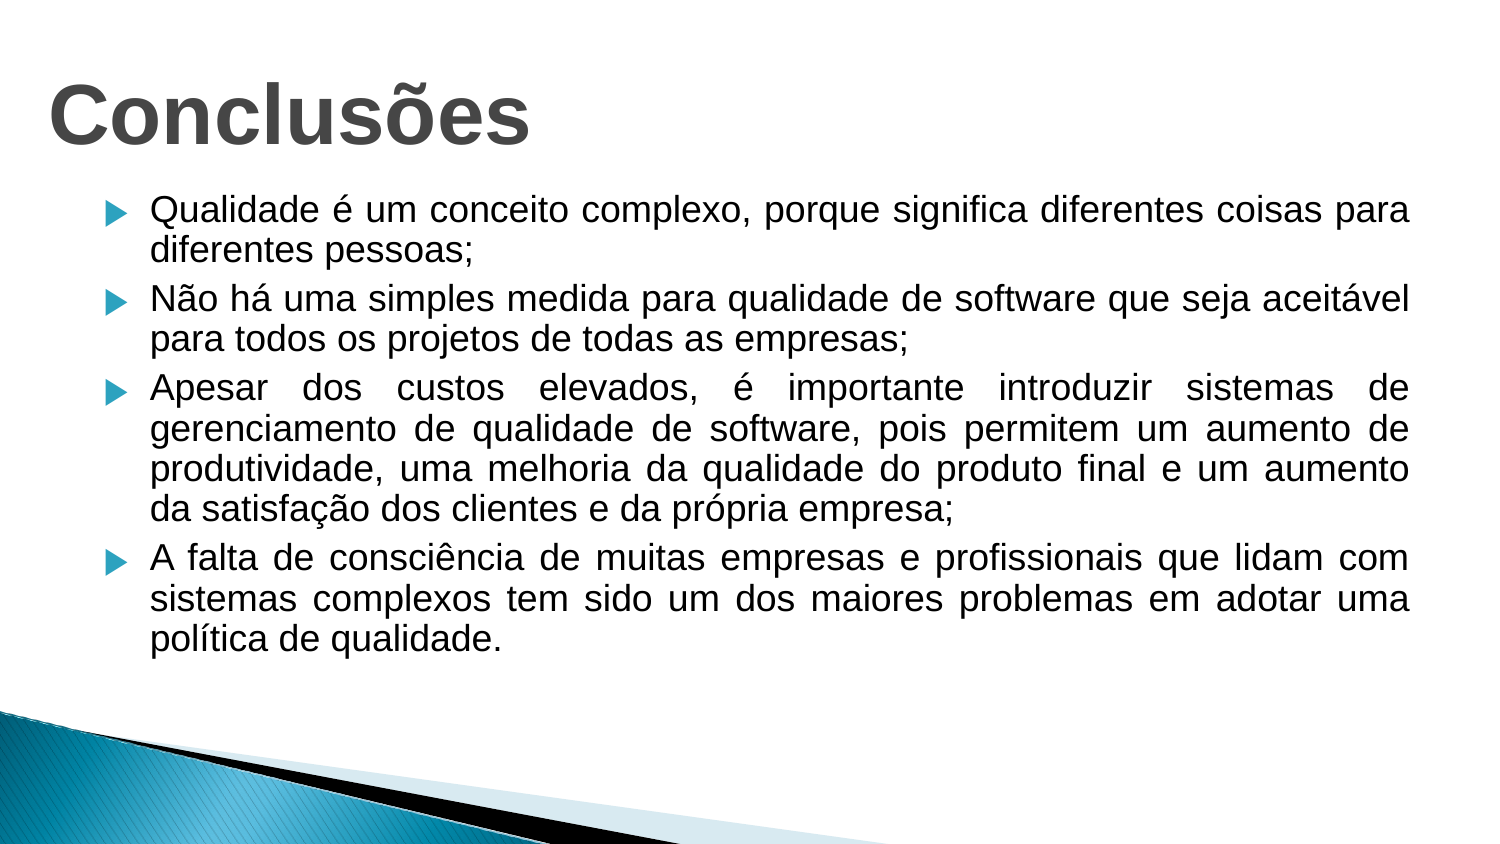

# Conclusões
Qualidade é um conceito complexo, porque significa diferentes coisas para diferentes pessoas;
Não há uma simples medida para qualidade de software que seja aceitável para todos os projetos de todas as empresas;
Apesar dos custos elevados, é importante introduzir sistemas de gerenciamento de qualidade de software, pois permitem um aumento de produtividade, uma melhoria da qualidade do produto final e um aumento da satisfação dos clientes e da própria empresa;
A falta de consciência de muitas empresas e profissionais que lidam com sistemas complexos tem sido um dos maiores problemas em adotar uma política de qualidade.